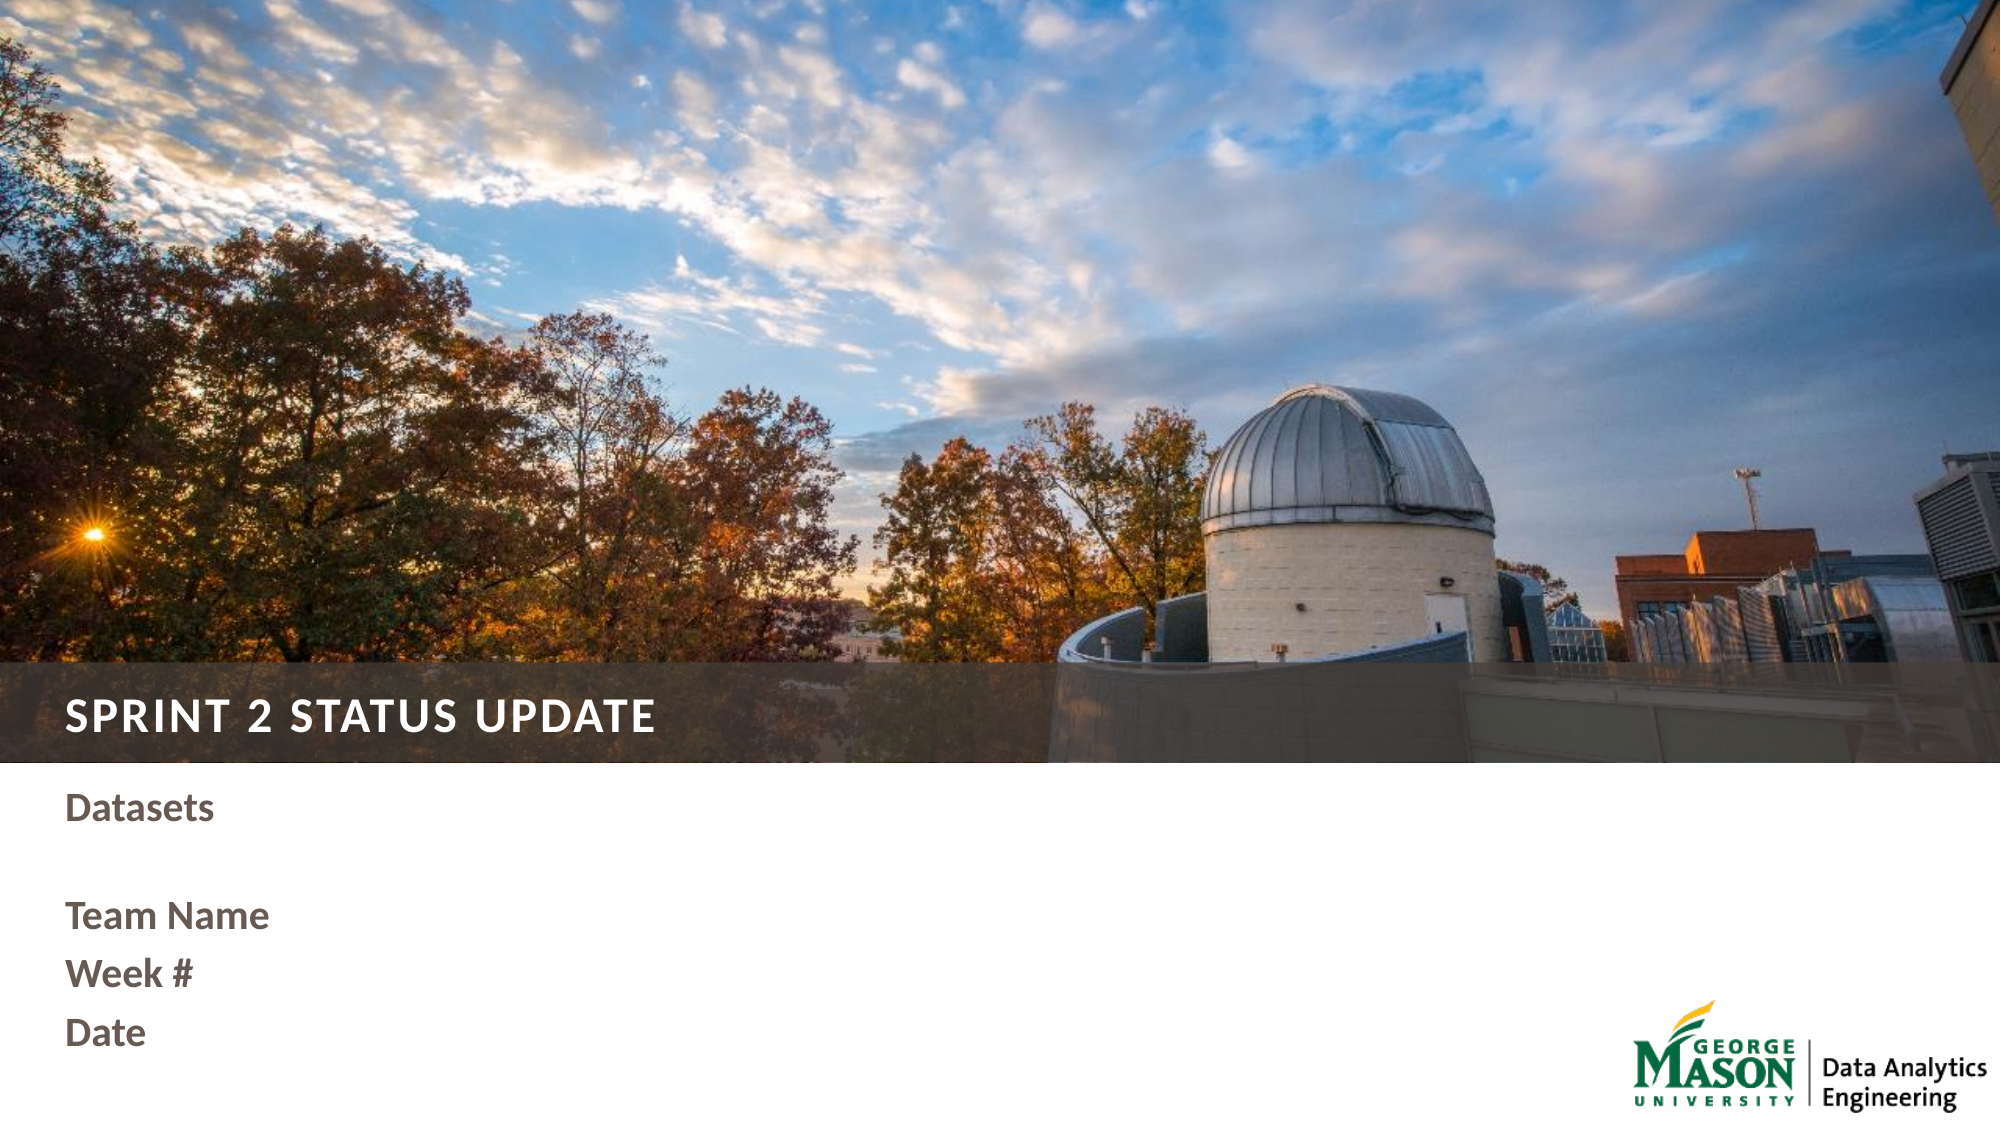

# Sprint 2 Status Update
Datasets
Team Name
Week #
Date